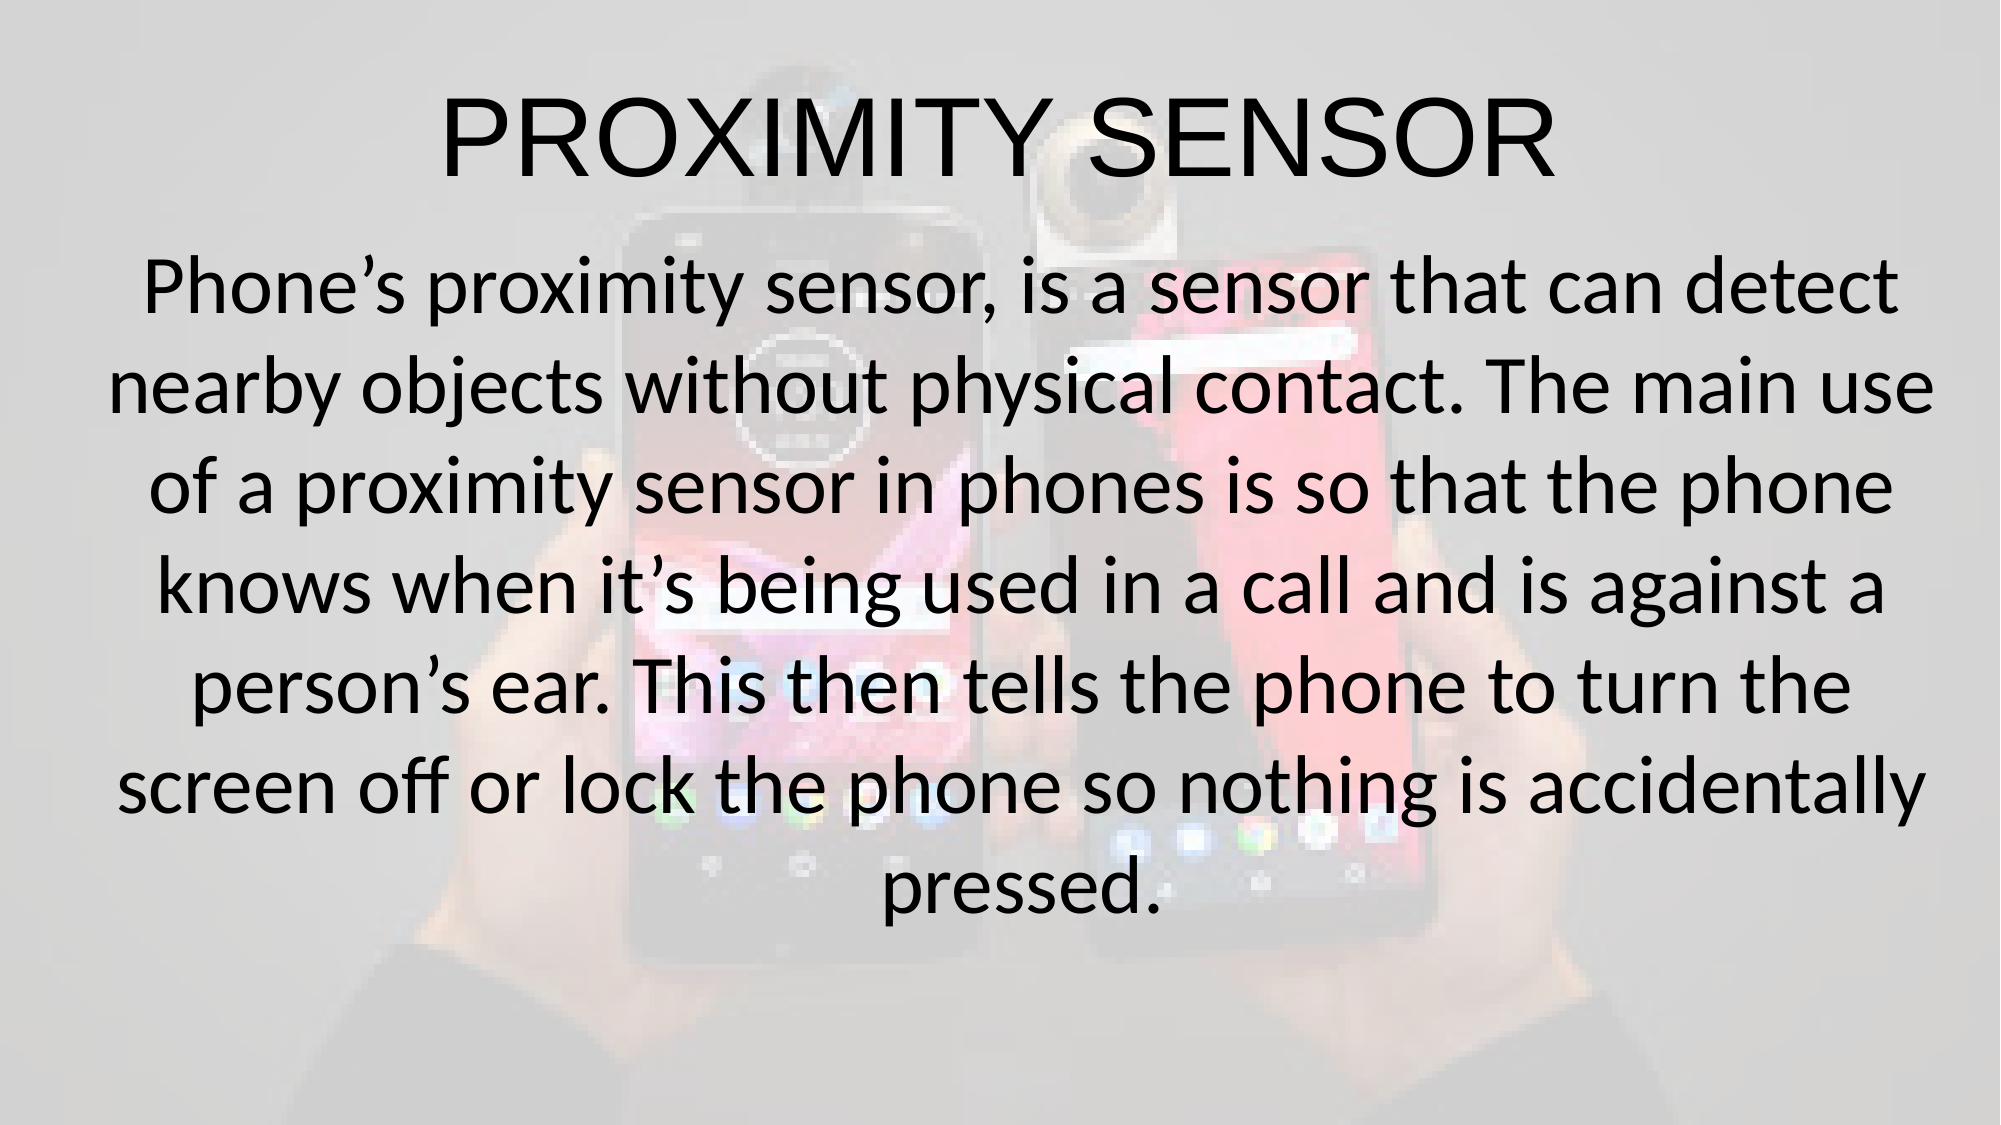

PROXIMITY SENSOR
Phone’s proximity sensor, is a sensor that can detect nearby objects without physical contact. The main use of a proximity sensor in phones is so that the phone knows when it’s being used in a call and is against a person’s ear. This then tells the phone to turn the screen off or lock the phone so nothing is accidentally pressed.